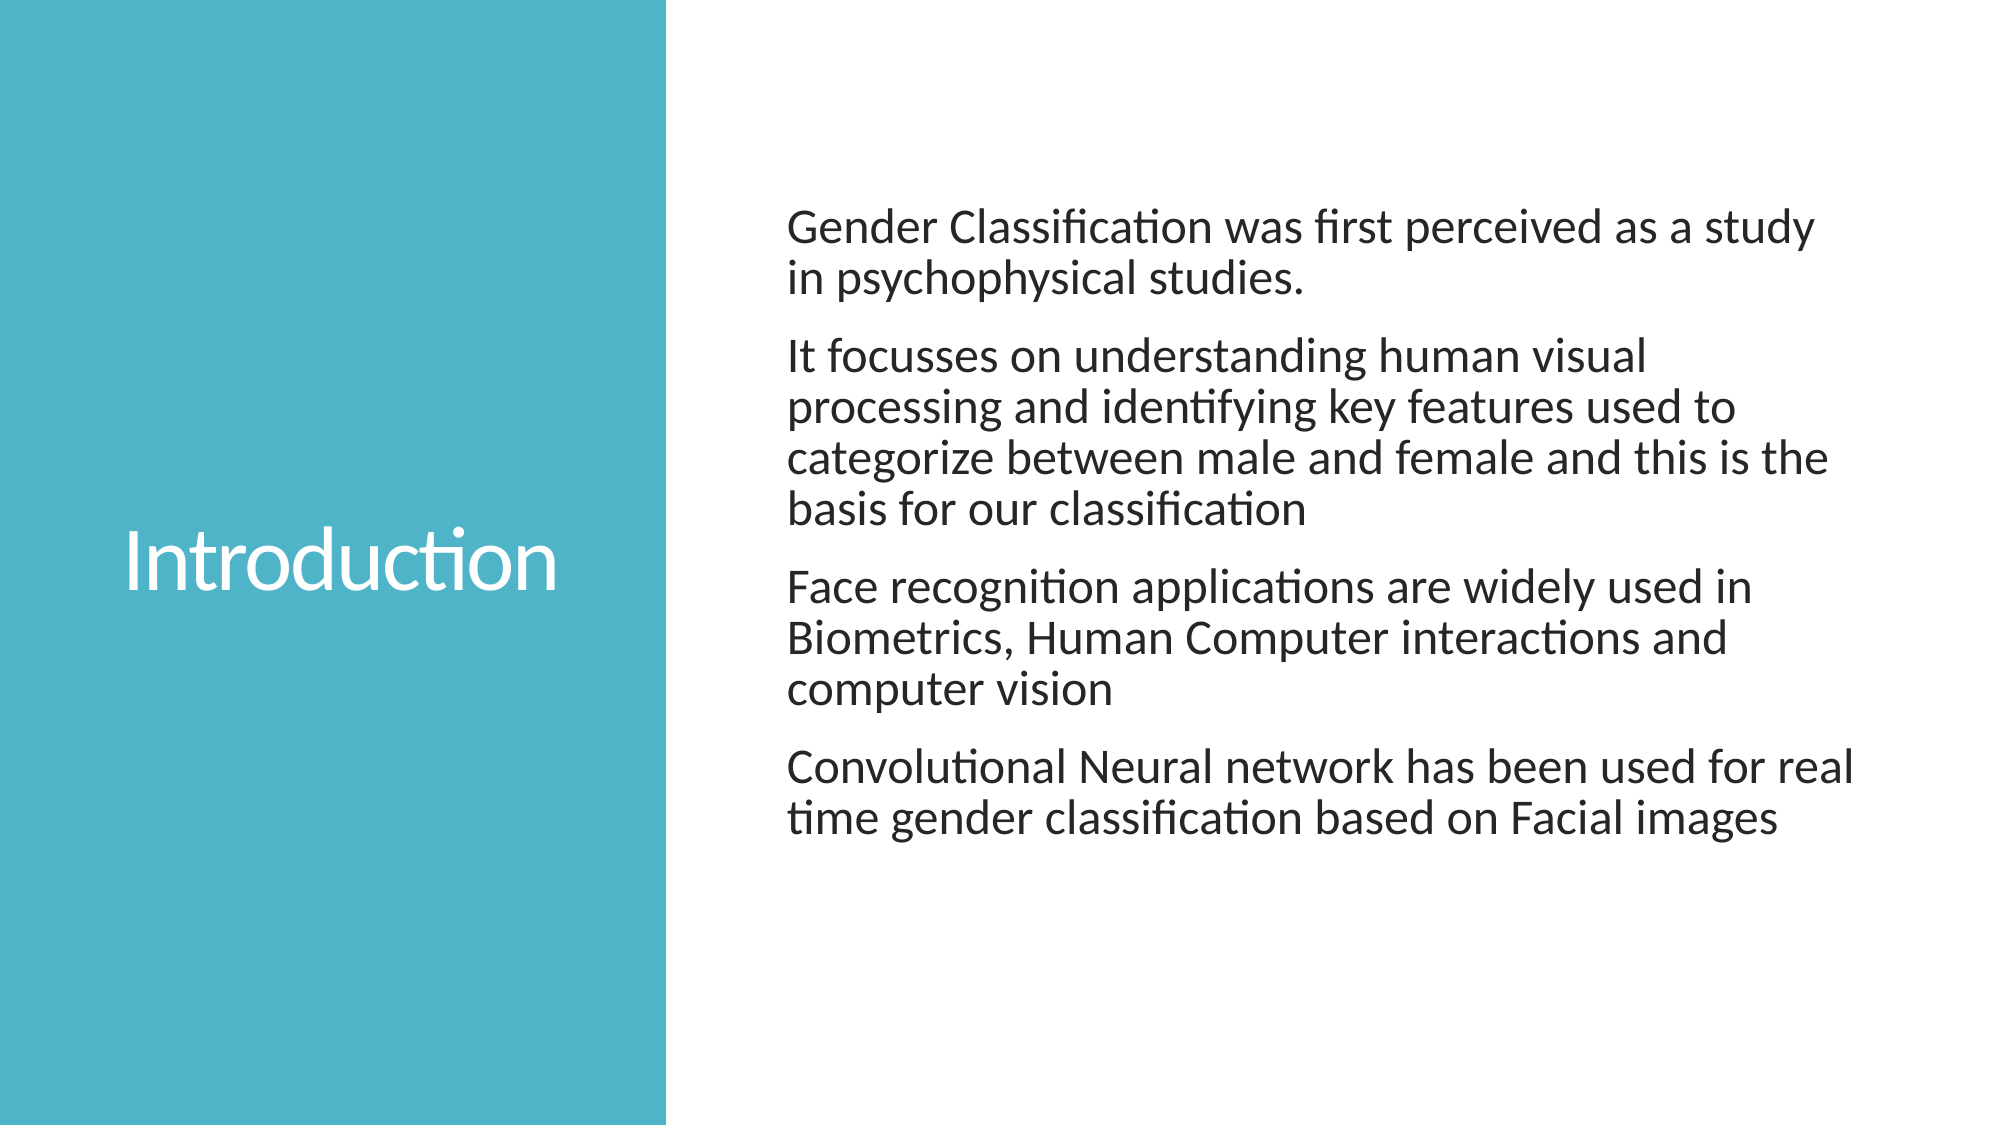

# Introduction
Gender Classification was first perceived as a study in psychophysical studies.
It focusses on understanding human visual processing and identifying key features used to categorize between male and female and this is the basis for our classification
Face recognition applications are widely used in Biometrics, Human Computer interactions and computer vision
Convolutional Neural network has been used for real time gender classification based on Facial images